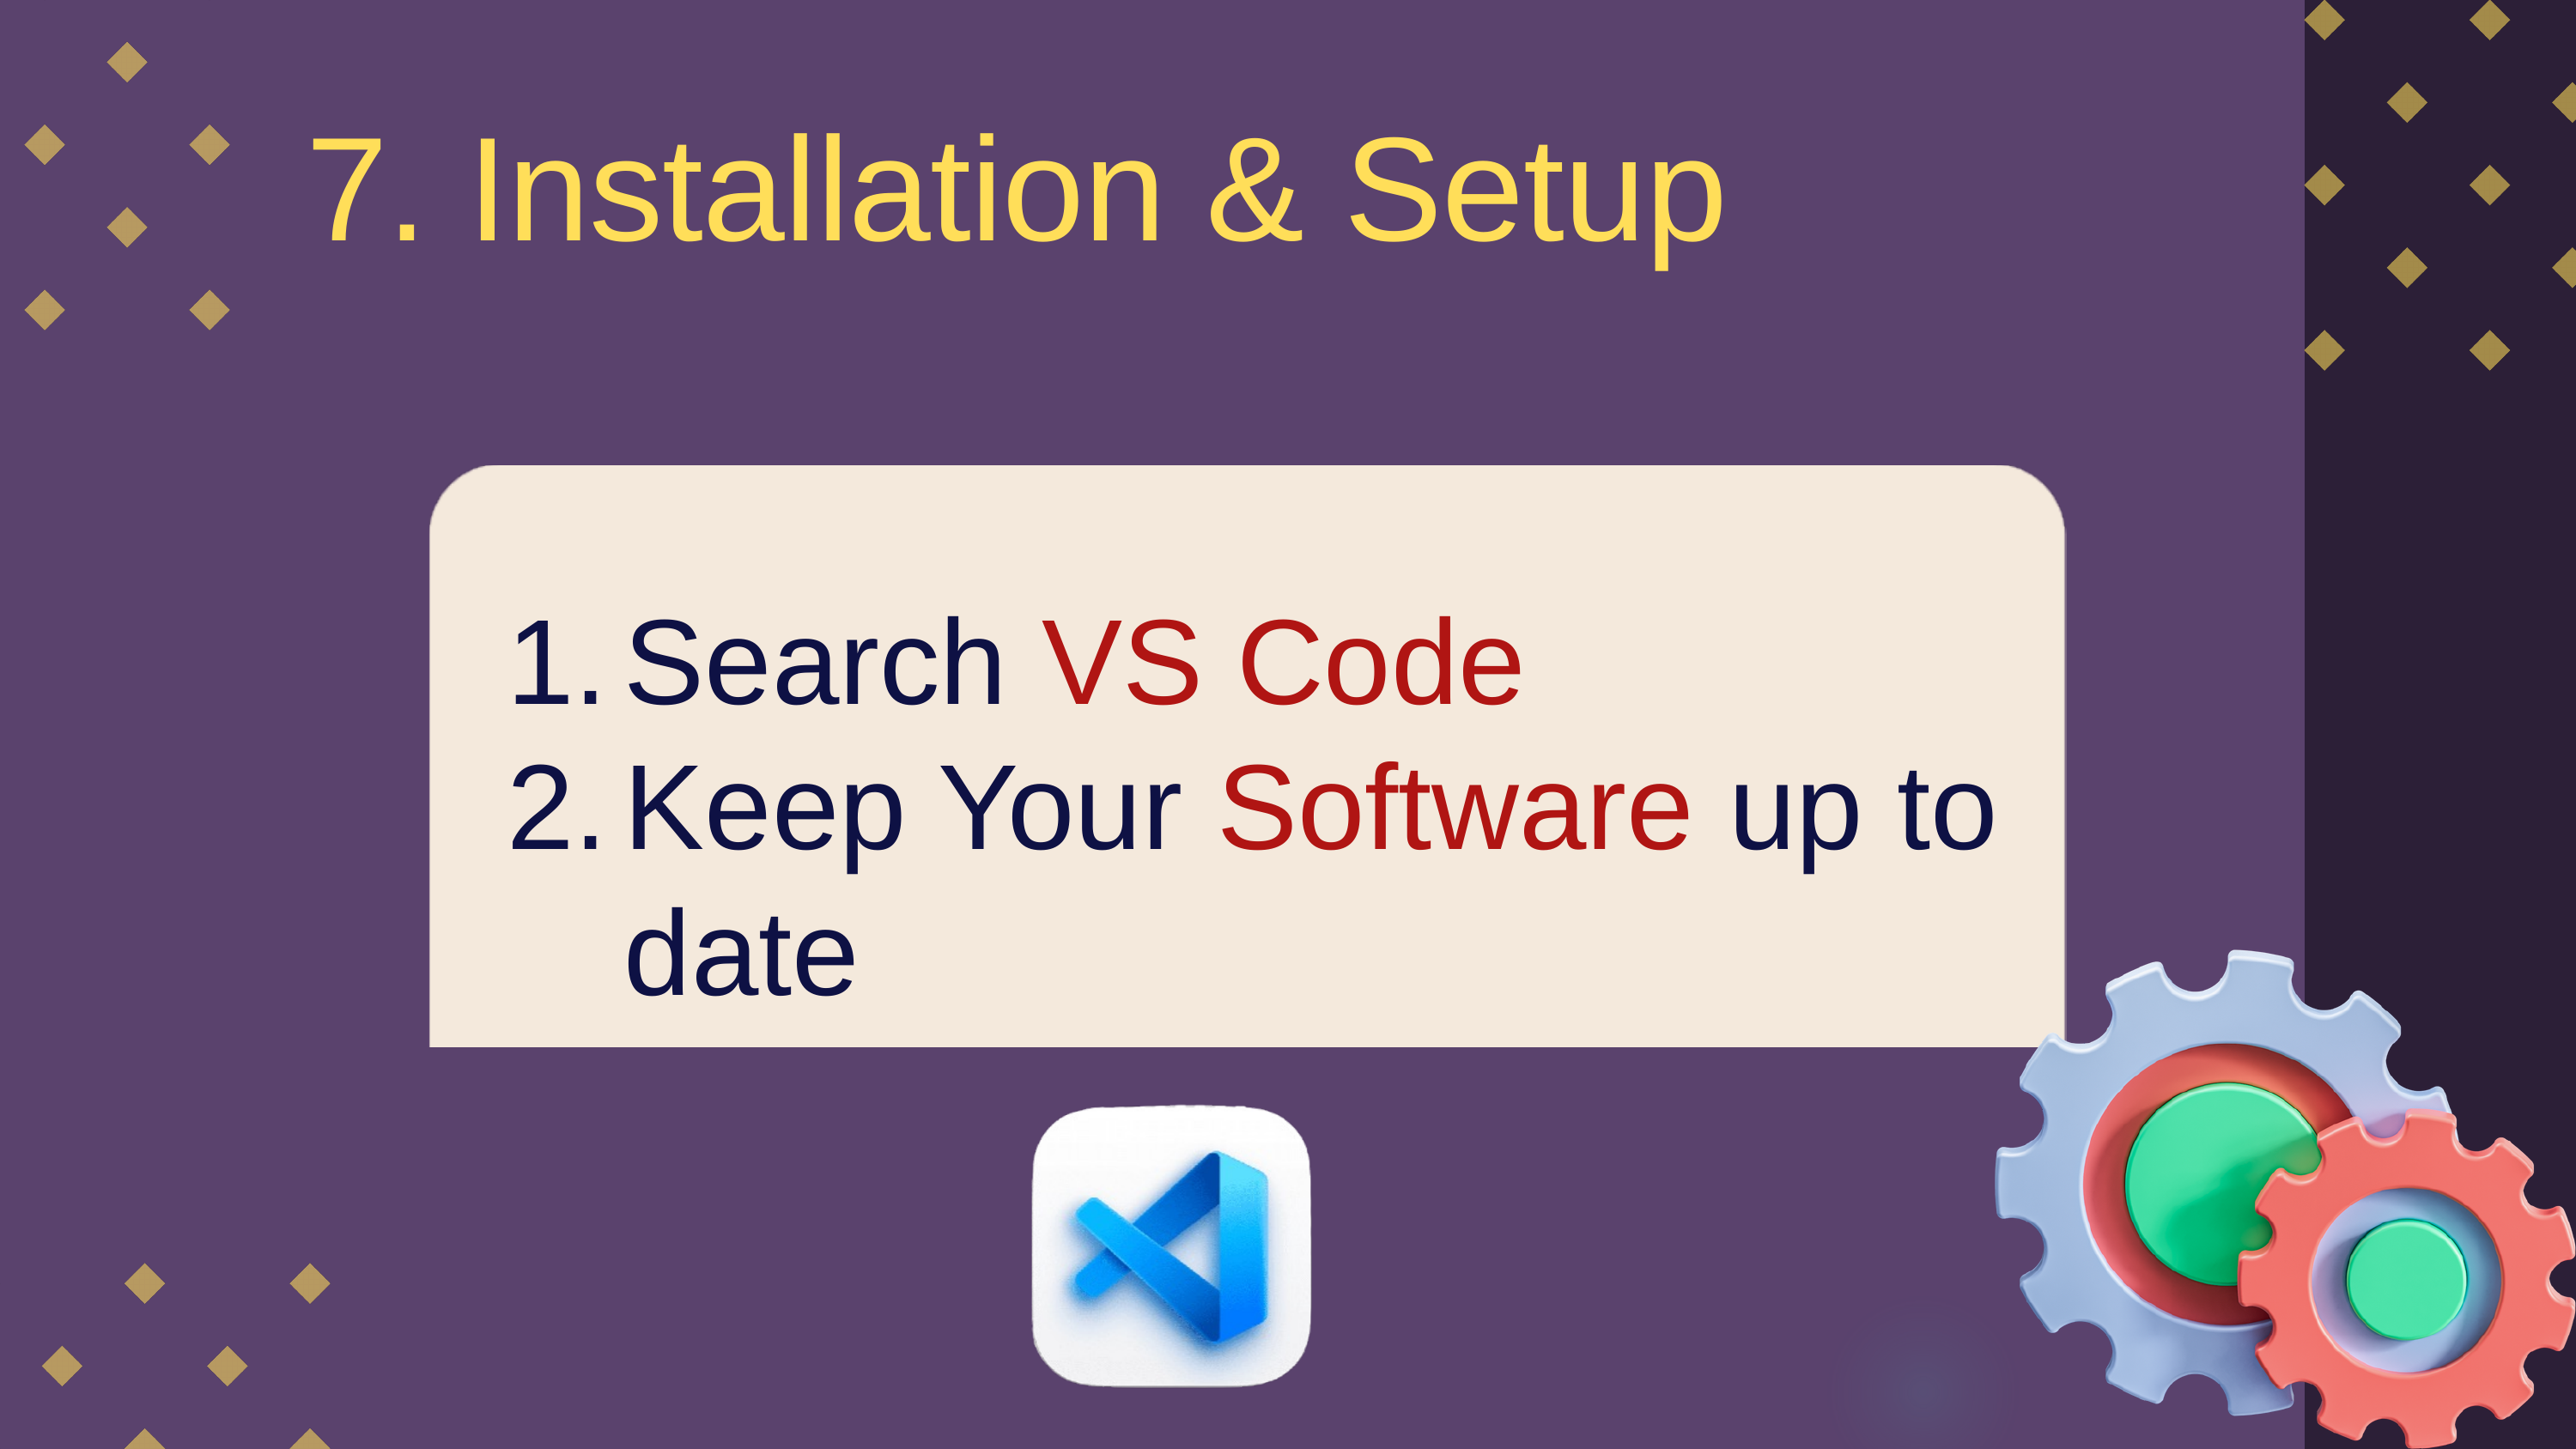

7. Installation & Setup

Search VS Code
Keep Your Software up to date